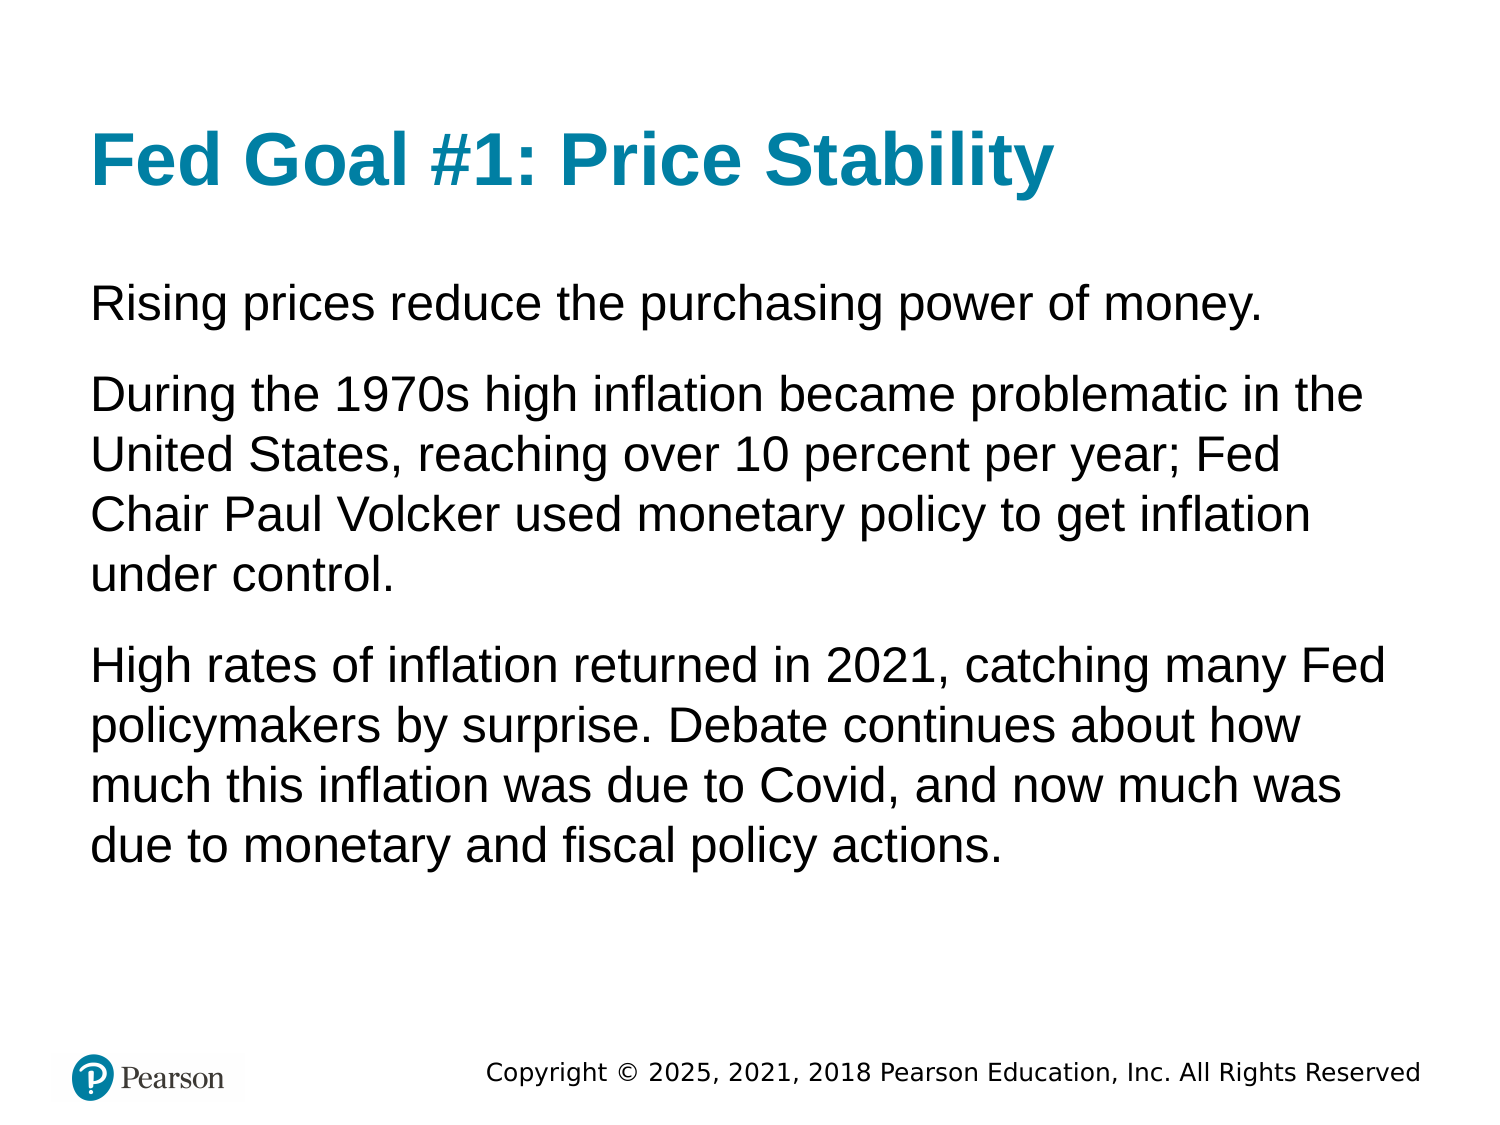

# Fed Goal #1: Price Stability
Rising prices reduce the purchasing power of money.
During the 1970s high inflation became problematic in the United States, reaching over 10 percent per year; Fed Chair Paul Volcker used monetary policy to get inflation under control.
High rates of inflation returned in 2021, catching many Fed policymakers by surprise. Debate continues about how much this inflation was due to Covid, and now much was due to monetary and fiscal policy actions.